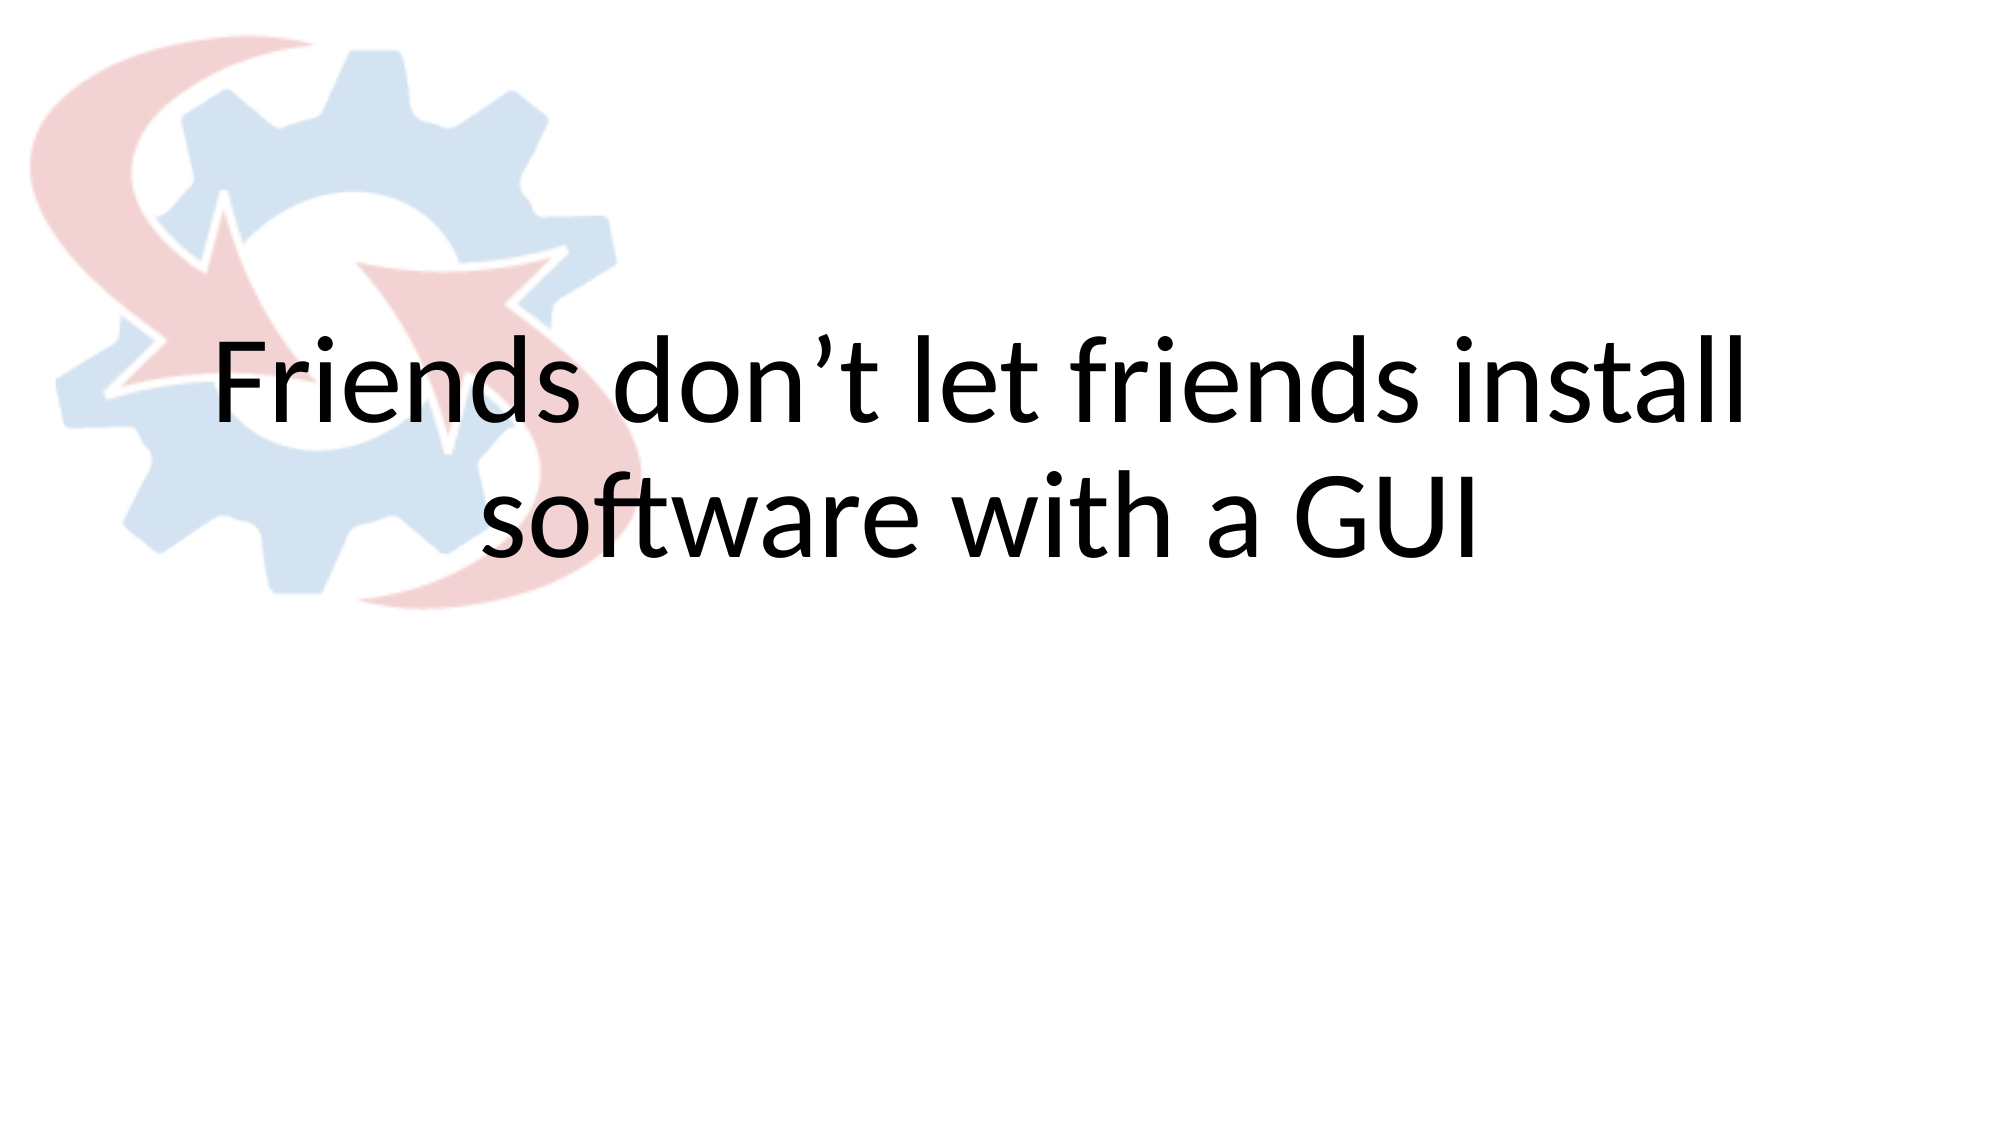

# Friends don’t let friends install software with a GUI